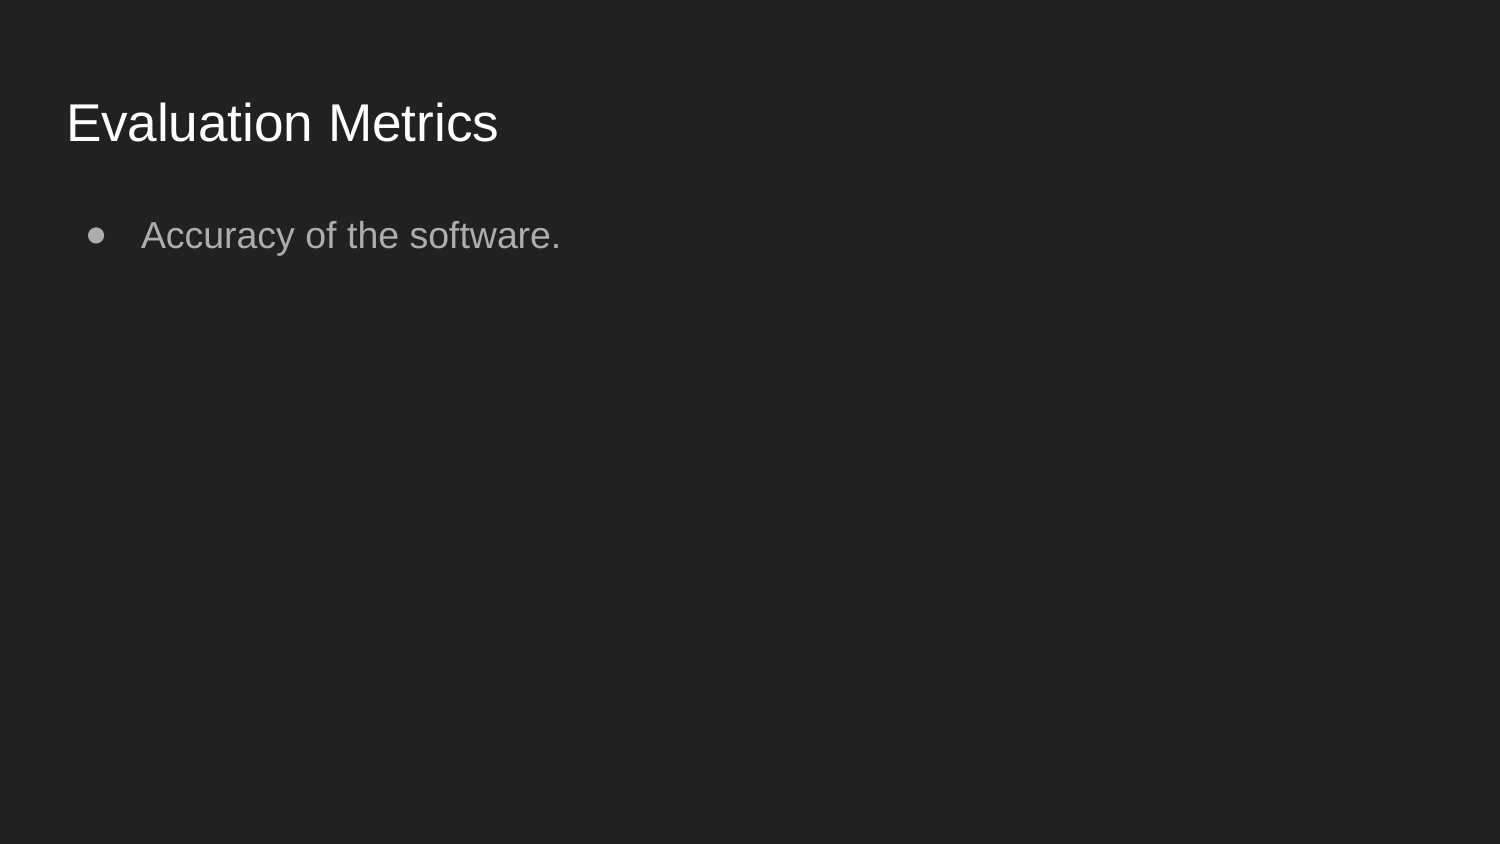

# Evaluation Metrics
Accuracy of the software.